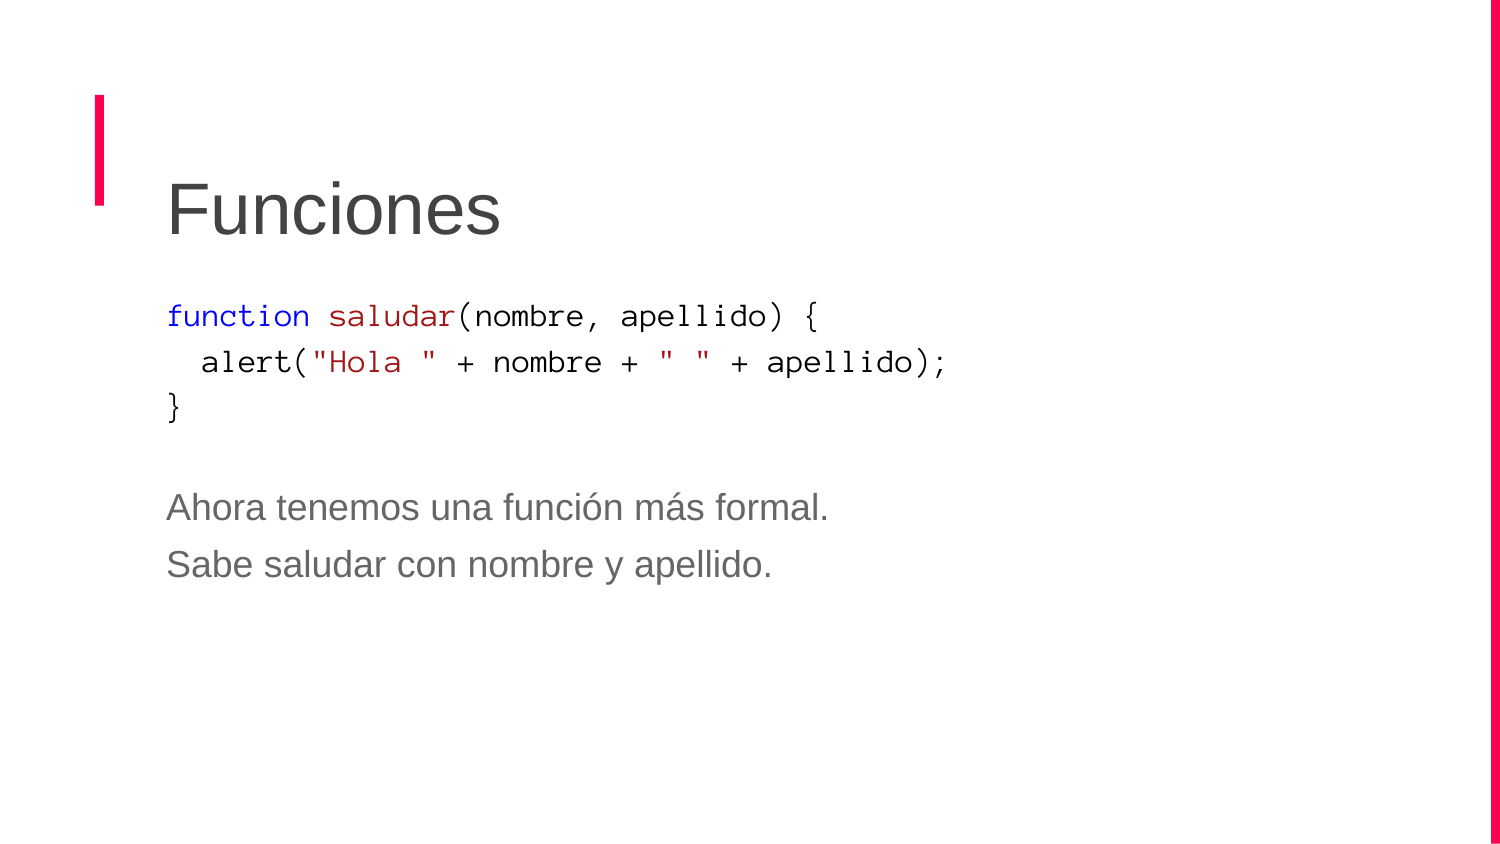

Funciones
function saludar(nombre, apellido) {
  alert("Hola " + nombre + " " + apellido);
}

Ahora tenemos una función más formal.
Sabe saludar con nombre y apellido.